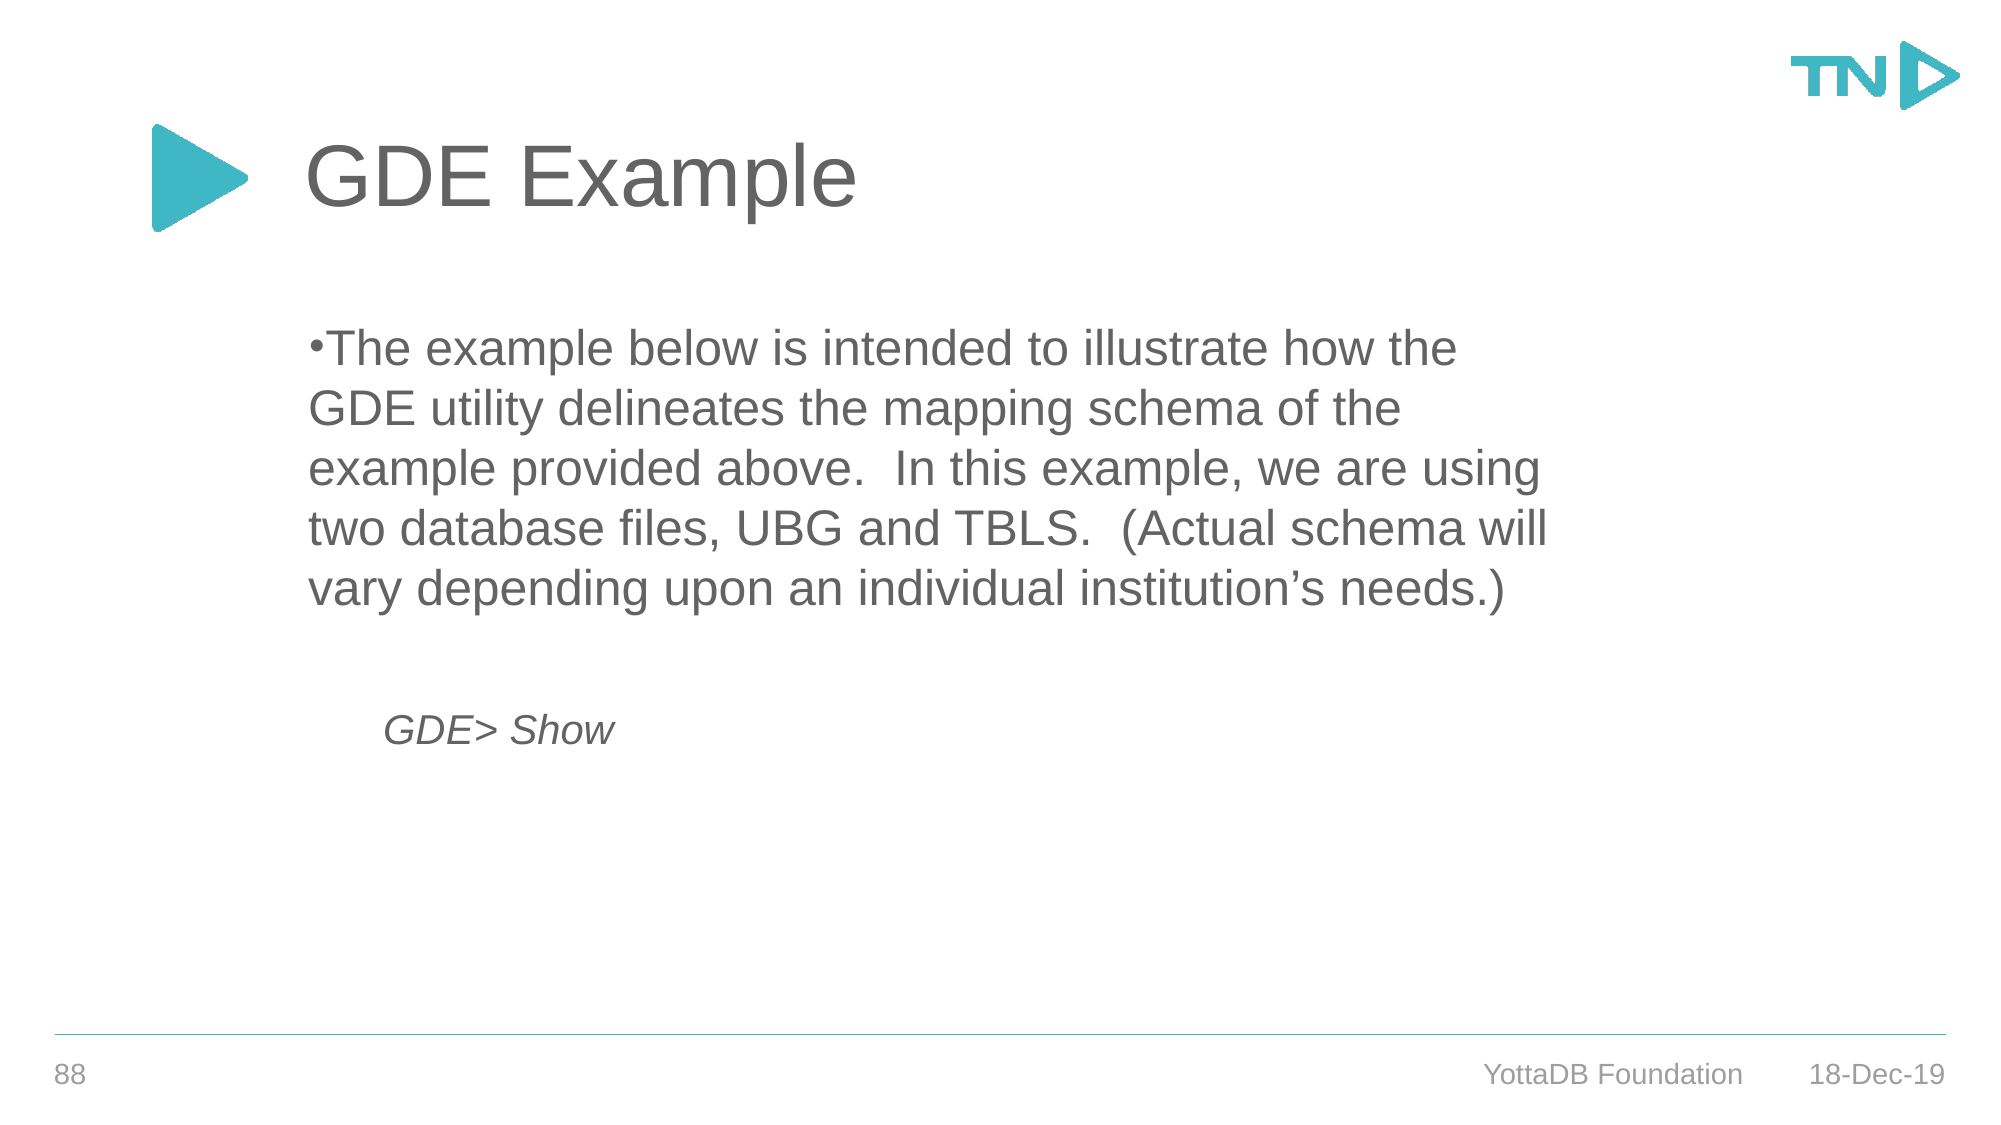

# GDE Example
The example below is intended to illustrate how the GDE utility delineates the mapping schema of the example provided above.  In this example, we are using two database files, UBG and TBLS.  (Actual schema will vary depending upon an individual institution’s needs.)

GDE> Show

88
YottaDB Foundation
18-Dec-19